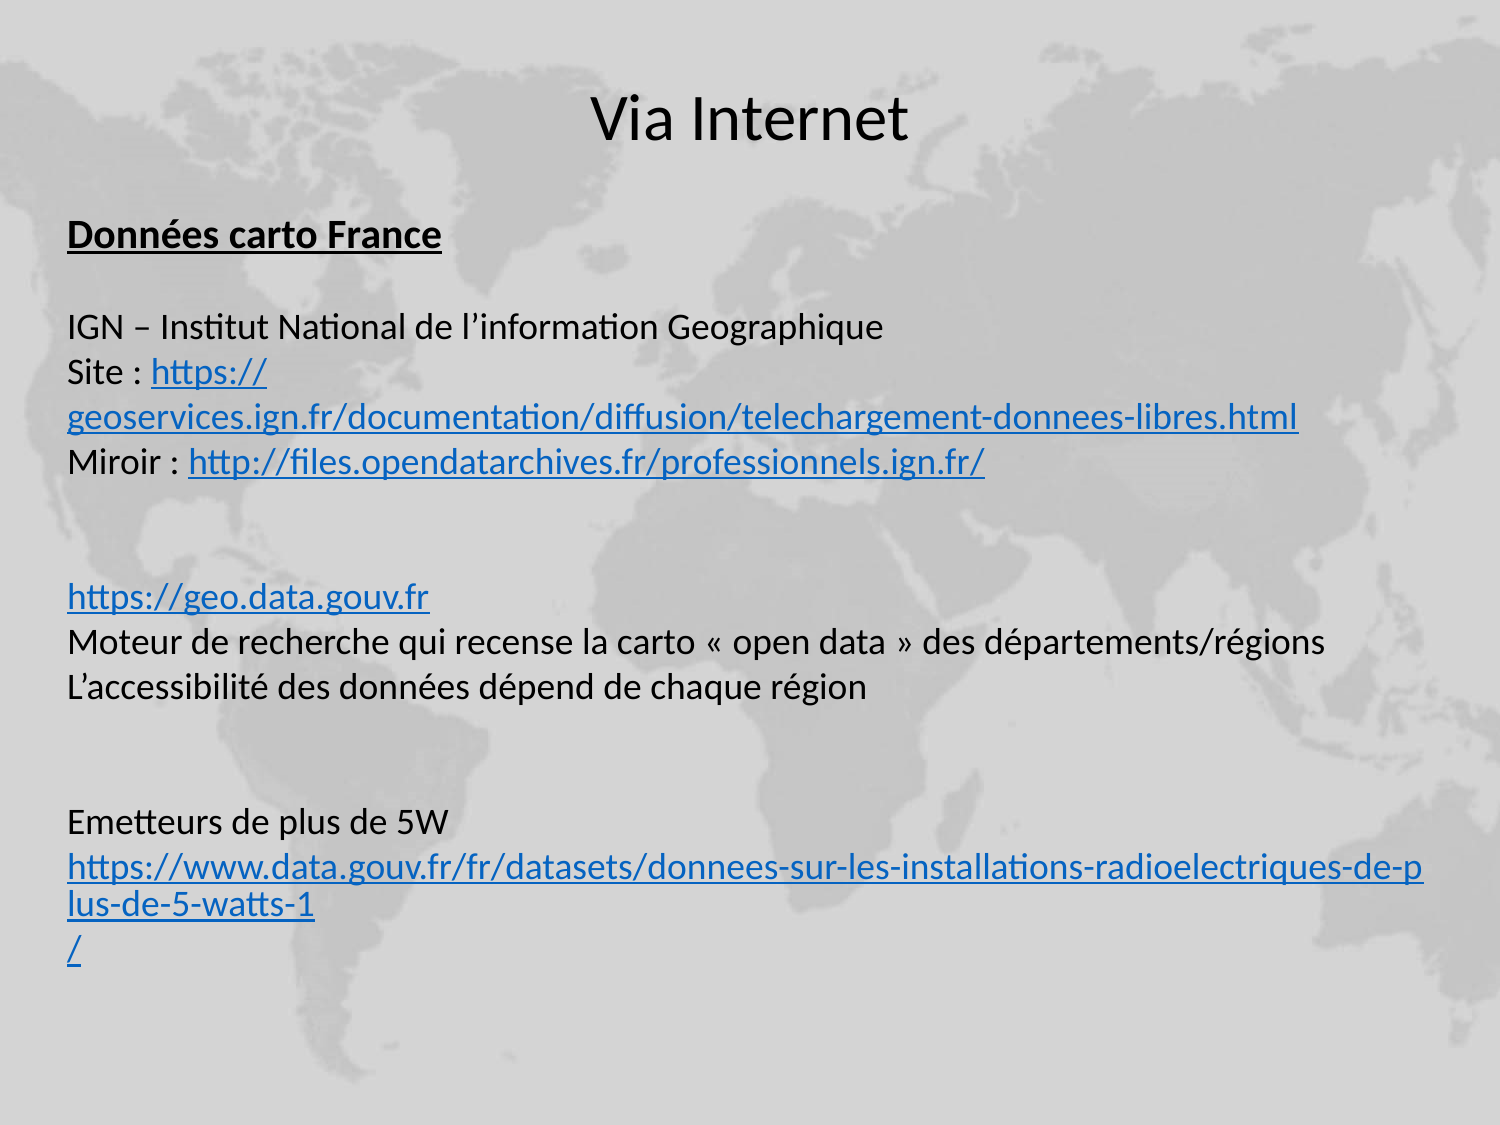

Via Internet
Données carto France

IGN – Institut National de l’information Geographique
Site : https://geoservices.ign.fr/documentation/diffusion/telechargement-donnees-libres.html
Miroir : http://files.opendatarchives.fr/professionnels.ign.fr/

https://geo.data.gouv.fr
Moteur de recherche qui recense la carto « open data » des départements/régions
L’accessibilité des données dépend de chaque région

Emetteurs de plus de 5W
https://www.data.gouv.fr/fr/datasets/donnees-sur-les-installations-radioelectriques-de-plus-de-5-watts-1/